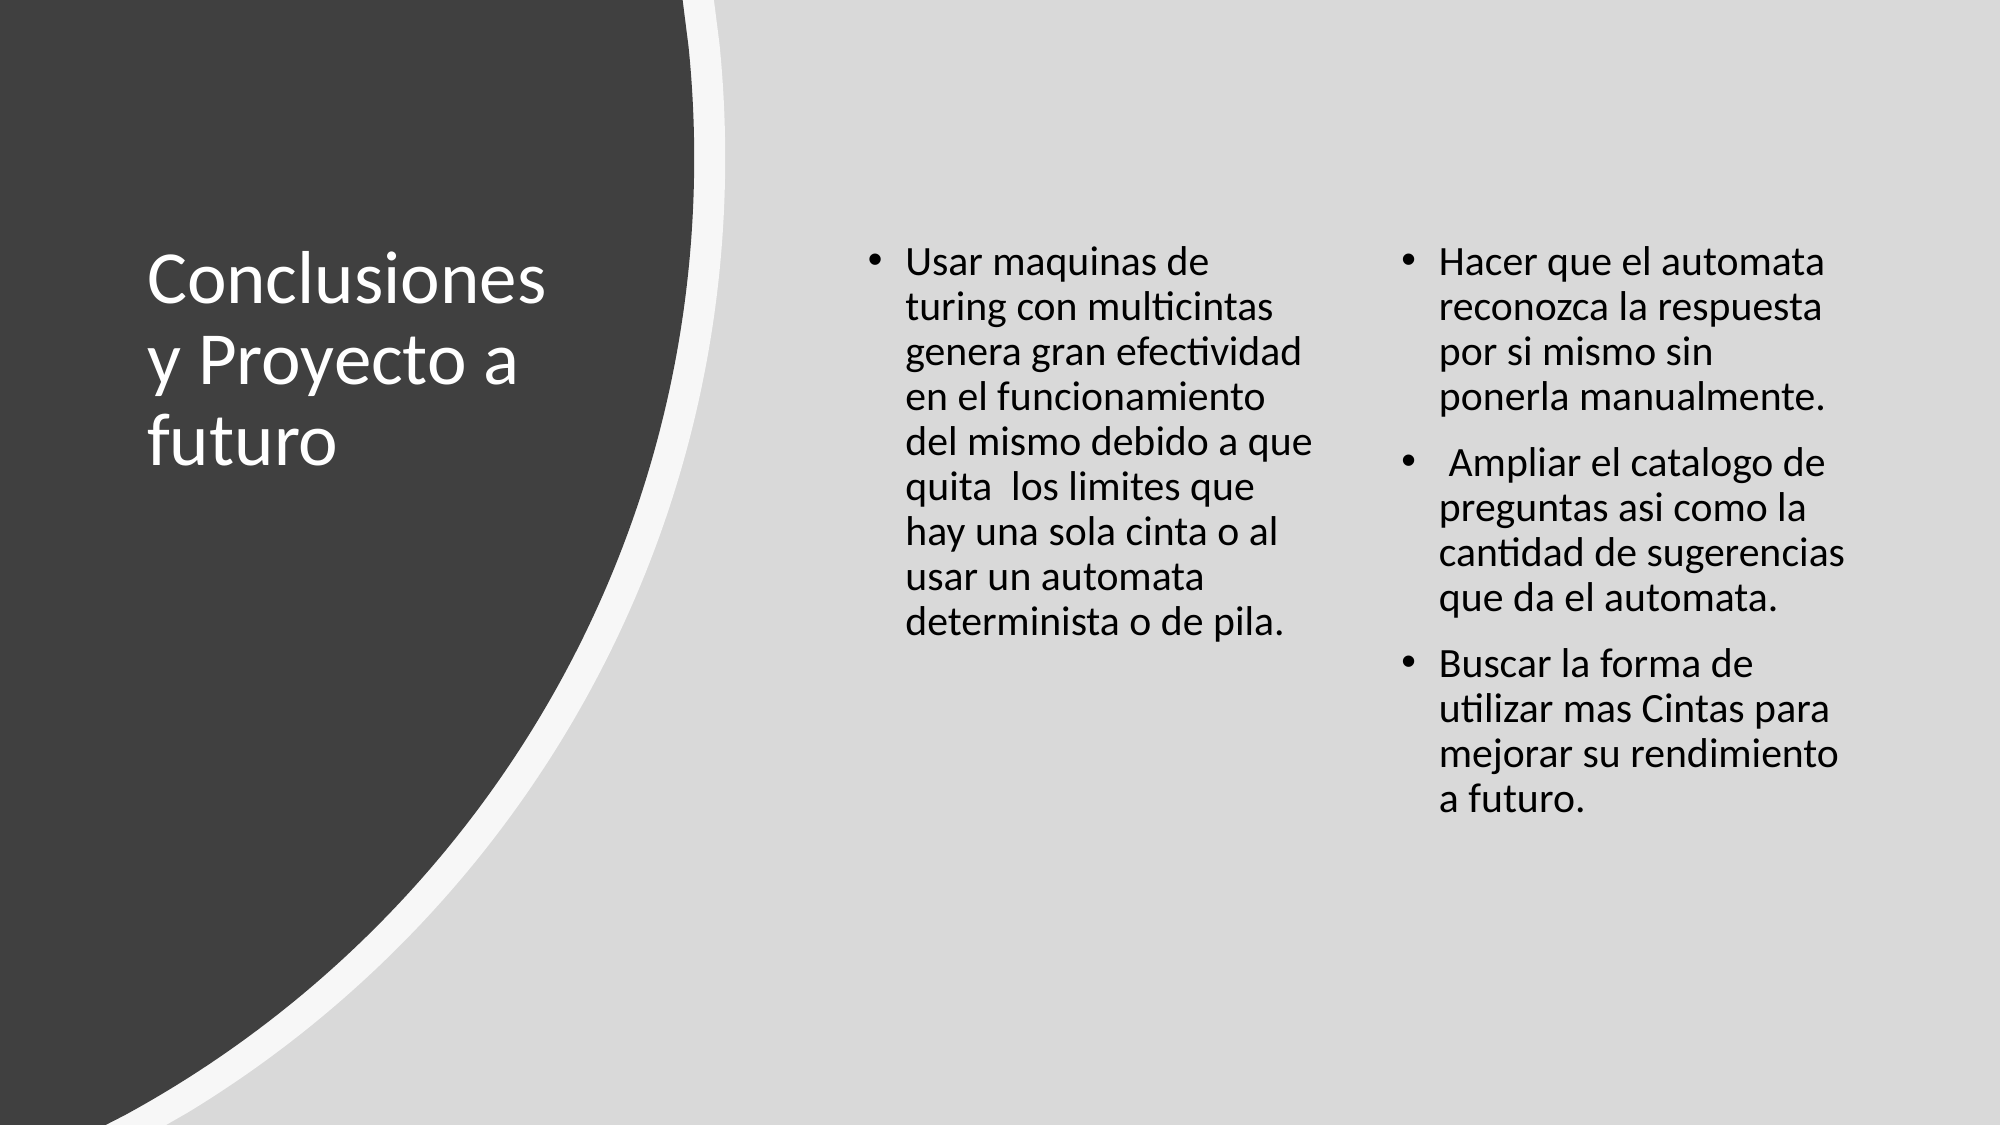

# Conclusiones y Proyecto a futuro
Usar maquinas de turing con multicintas genera gran efectividad en el funcionamiento del mismo debido a que quita  los limites que hay una sola cinta o al usar un automata determinista o de pila.

Hacer que el automata reconozca la respuesta por si mismo sin ponerla manualmente.
 Ampliar el catalogo de preguntas asi como la cantidad de sugerencias que da el automata.
Buscar la forma de utilizar mas Cintas para mejorar su rendimiento a futuro.